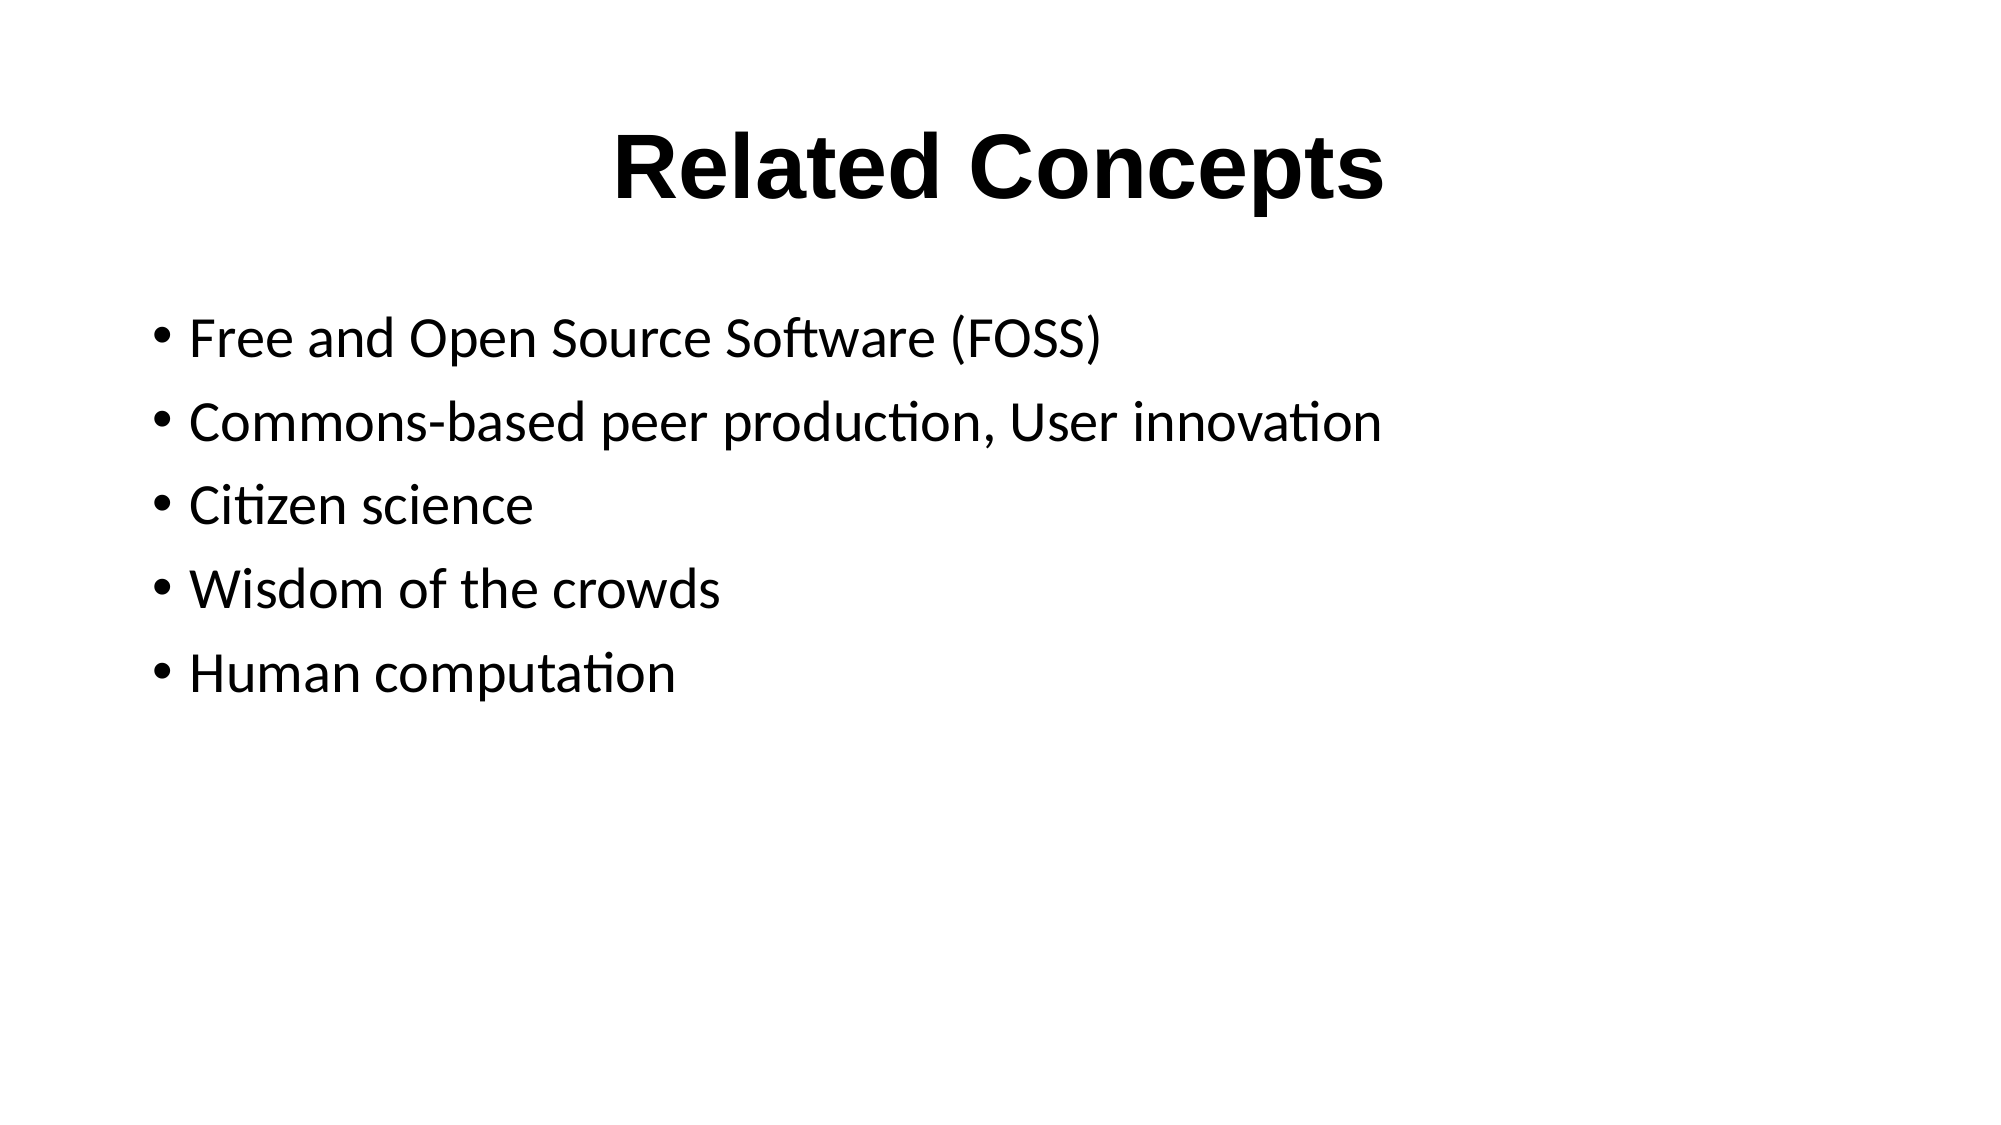

# Related Concepts
Free and Open Source Software (FOSS)
Commons-based peer production, User innovation
Citizen science
Wisdom of the crowds
Human computation